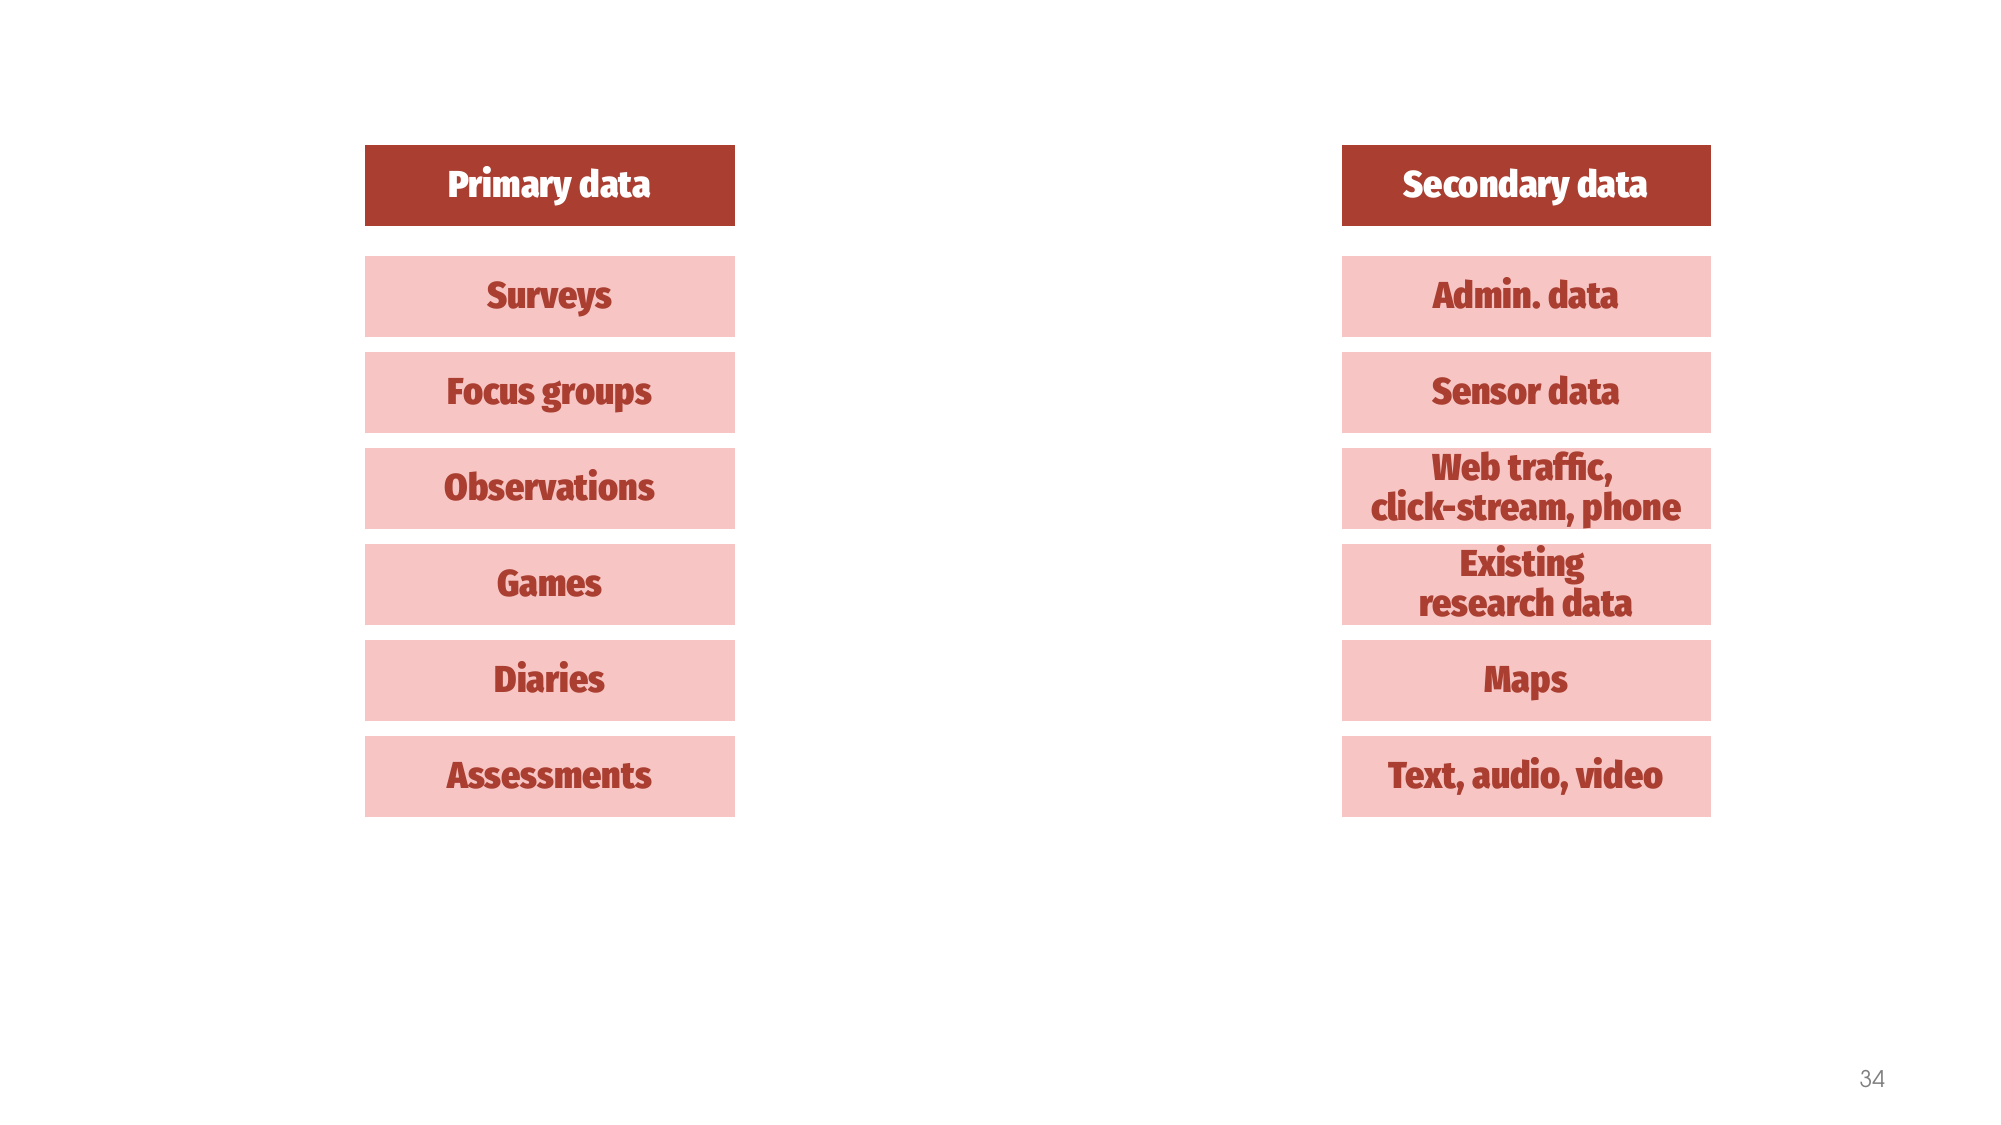

Primary data
Secondary data
Surveys
Admin. data
Focus groups
Sensor data
Observations
Web traffic,
click-stream, phone
Games
Existing
research data
Diaries
Maps
Assessments
Text, audio, video
34